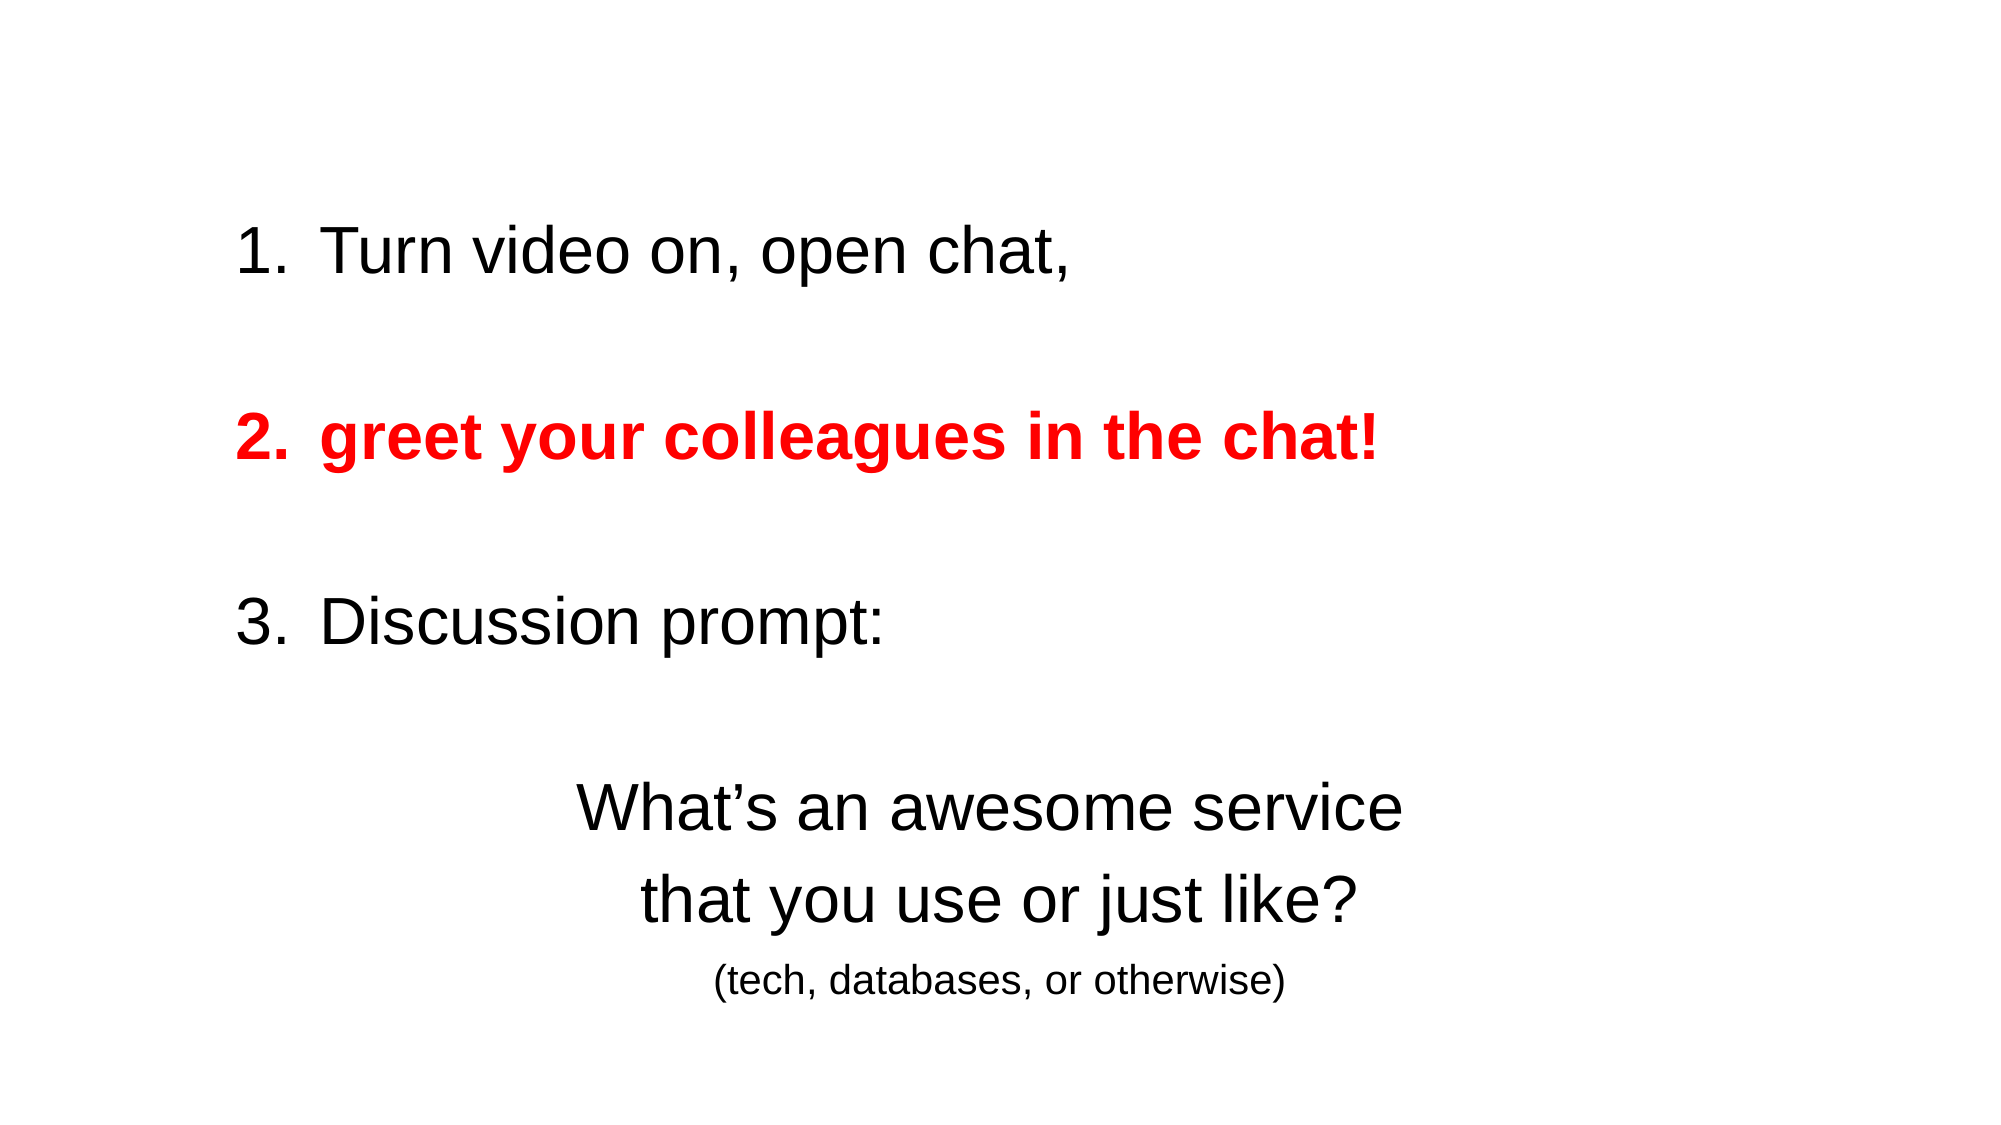

Turn video on, open chat,

greet your colleagues in the chat!

Discussion prompt:

What’s an awesome service
that you use or just like?
(tech, databases, or otherwise)